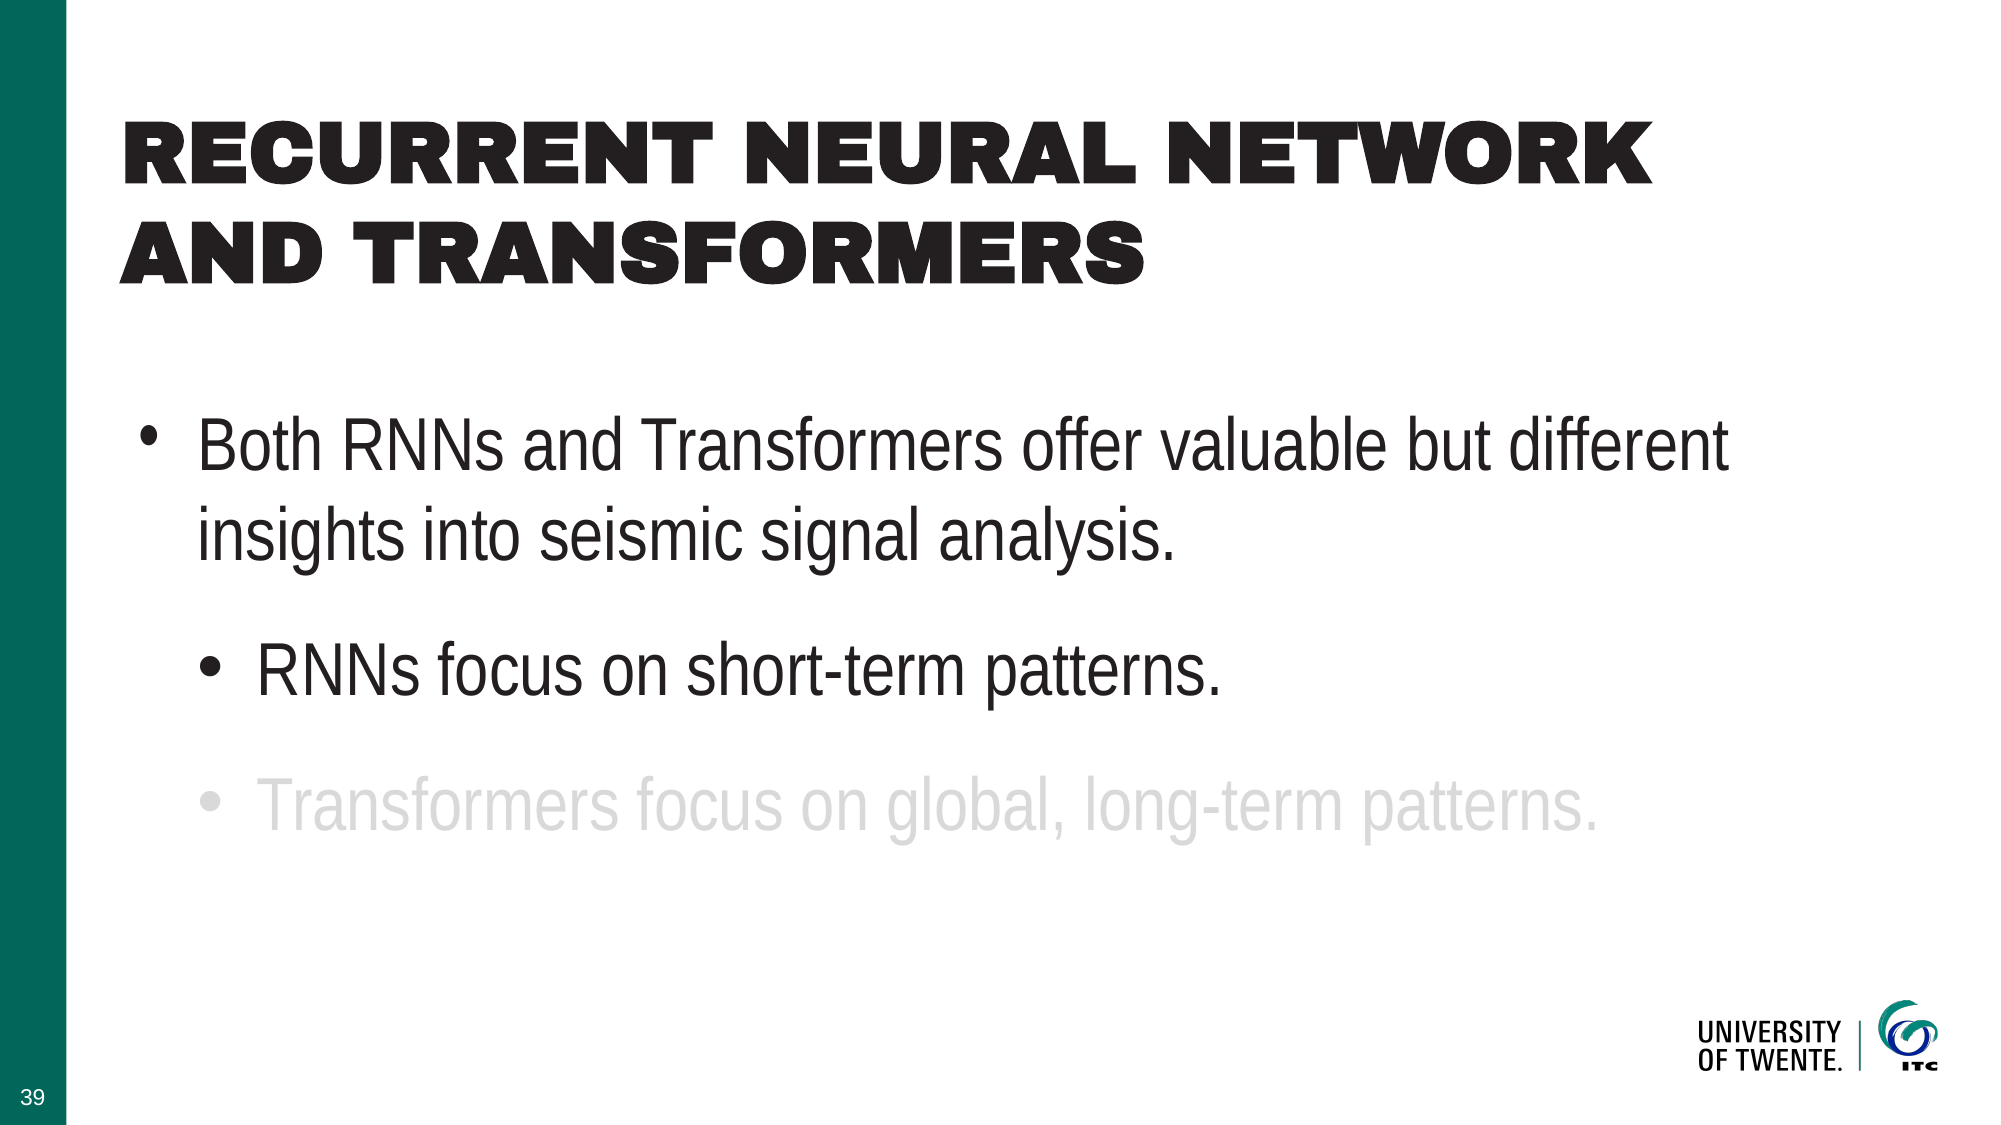

# Recurrent neural network and transformers
Both RNNs and Transformers offer valuable but different insights into seismic signal analysis.
RNNs focus on short-term patterns.
Transformers focus on global, long-term patterns.
39